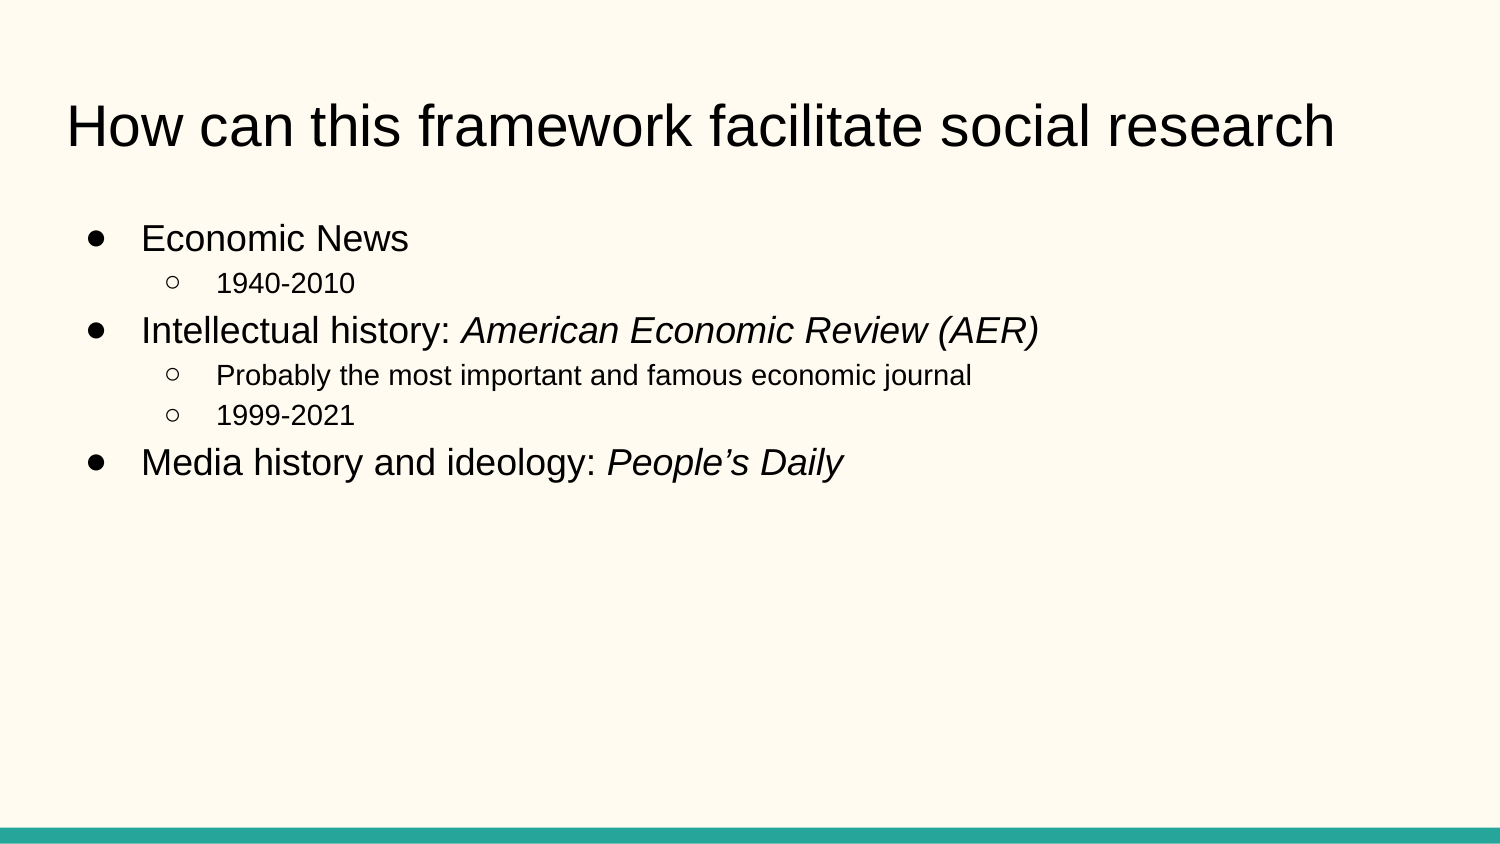

# How can this framework facilitate social research
Economic News
1940-2010
Intellectual history: American Economic Review (AER)
Probably the most important and famous economic journal
1999-2021
Media history and ideology: People’s Daily